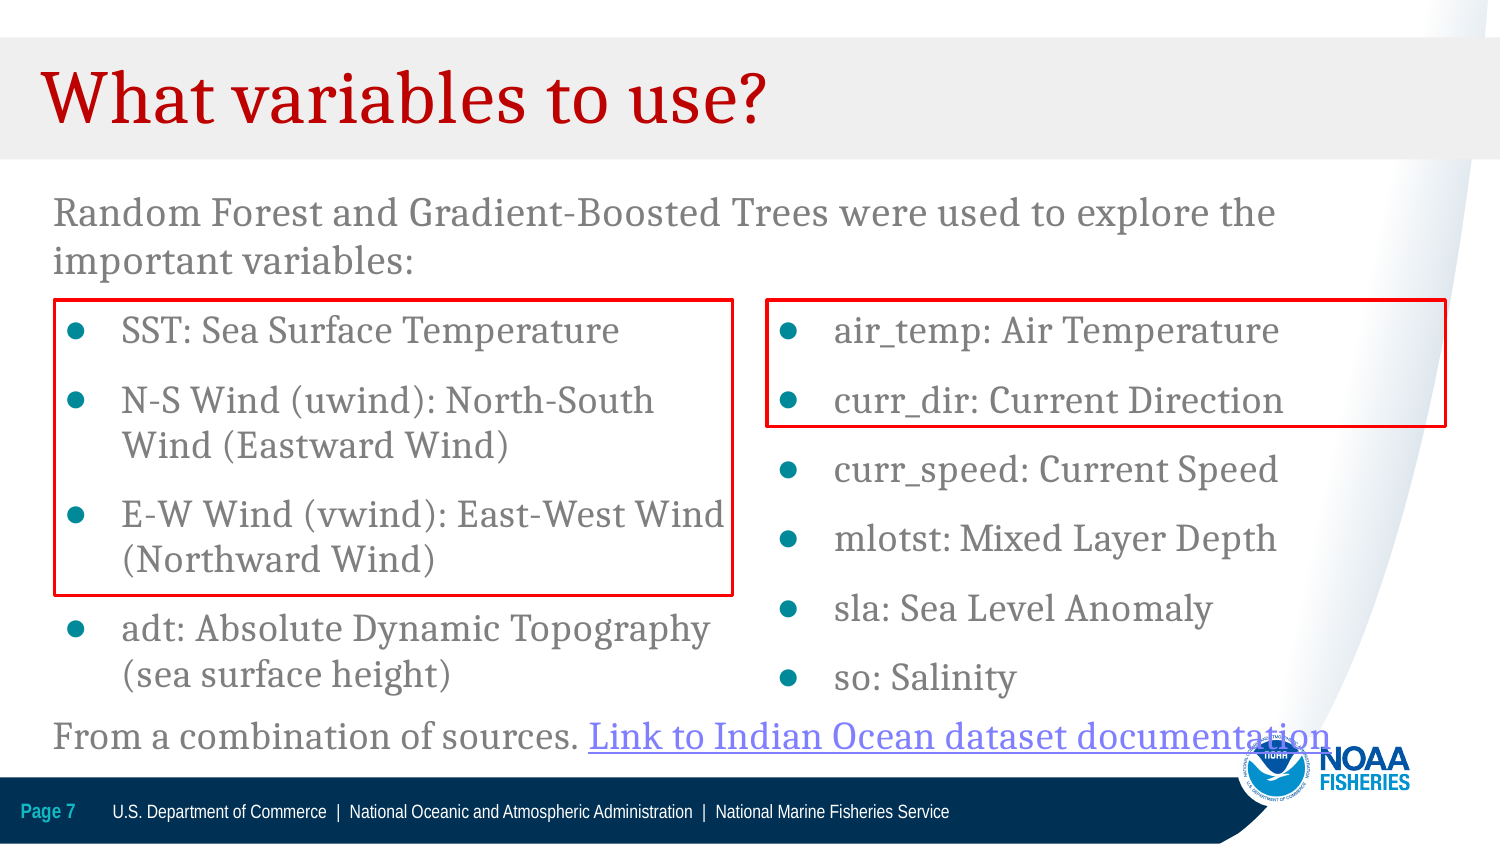

# What variables to use?
Random Forest and Gradient-Boosted Trees were used to explore the important variables:
SST: Sea Surface Temperature
N-S Wind (uwind): North-South Wind (Eastward Wind)
E-W Wind (vwind): East-West Wind (Northward Wind)
adt: Absolute Dynamic Topography (sea surface height)

air_temp: Air Temperature
curr_dir: Current Direction
curr_speed: Current Speed
mlotst: Mixed Layer Depth
sla: Sea Level Anomaly
so: Salinity

From a combination of sources. Link to Indian Ocean dataset documentation